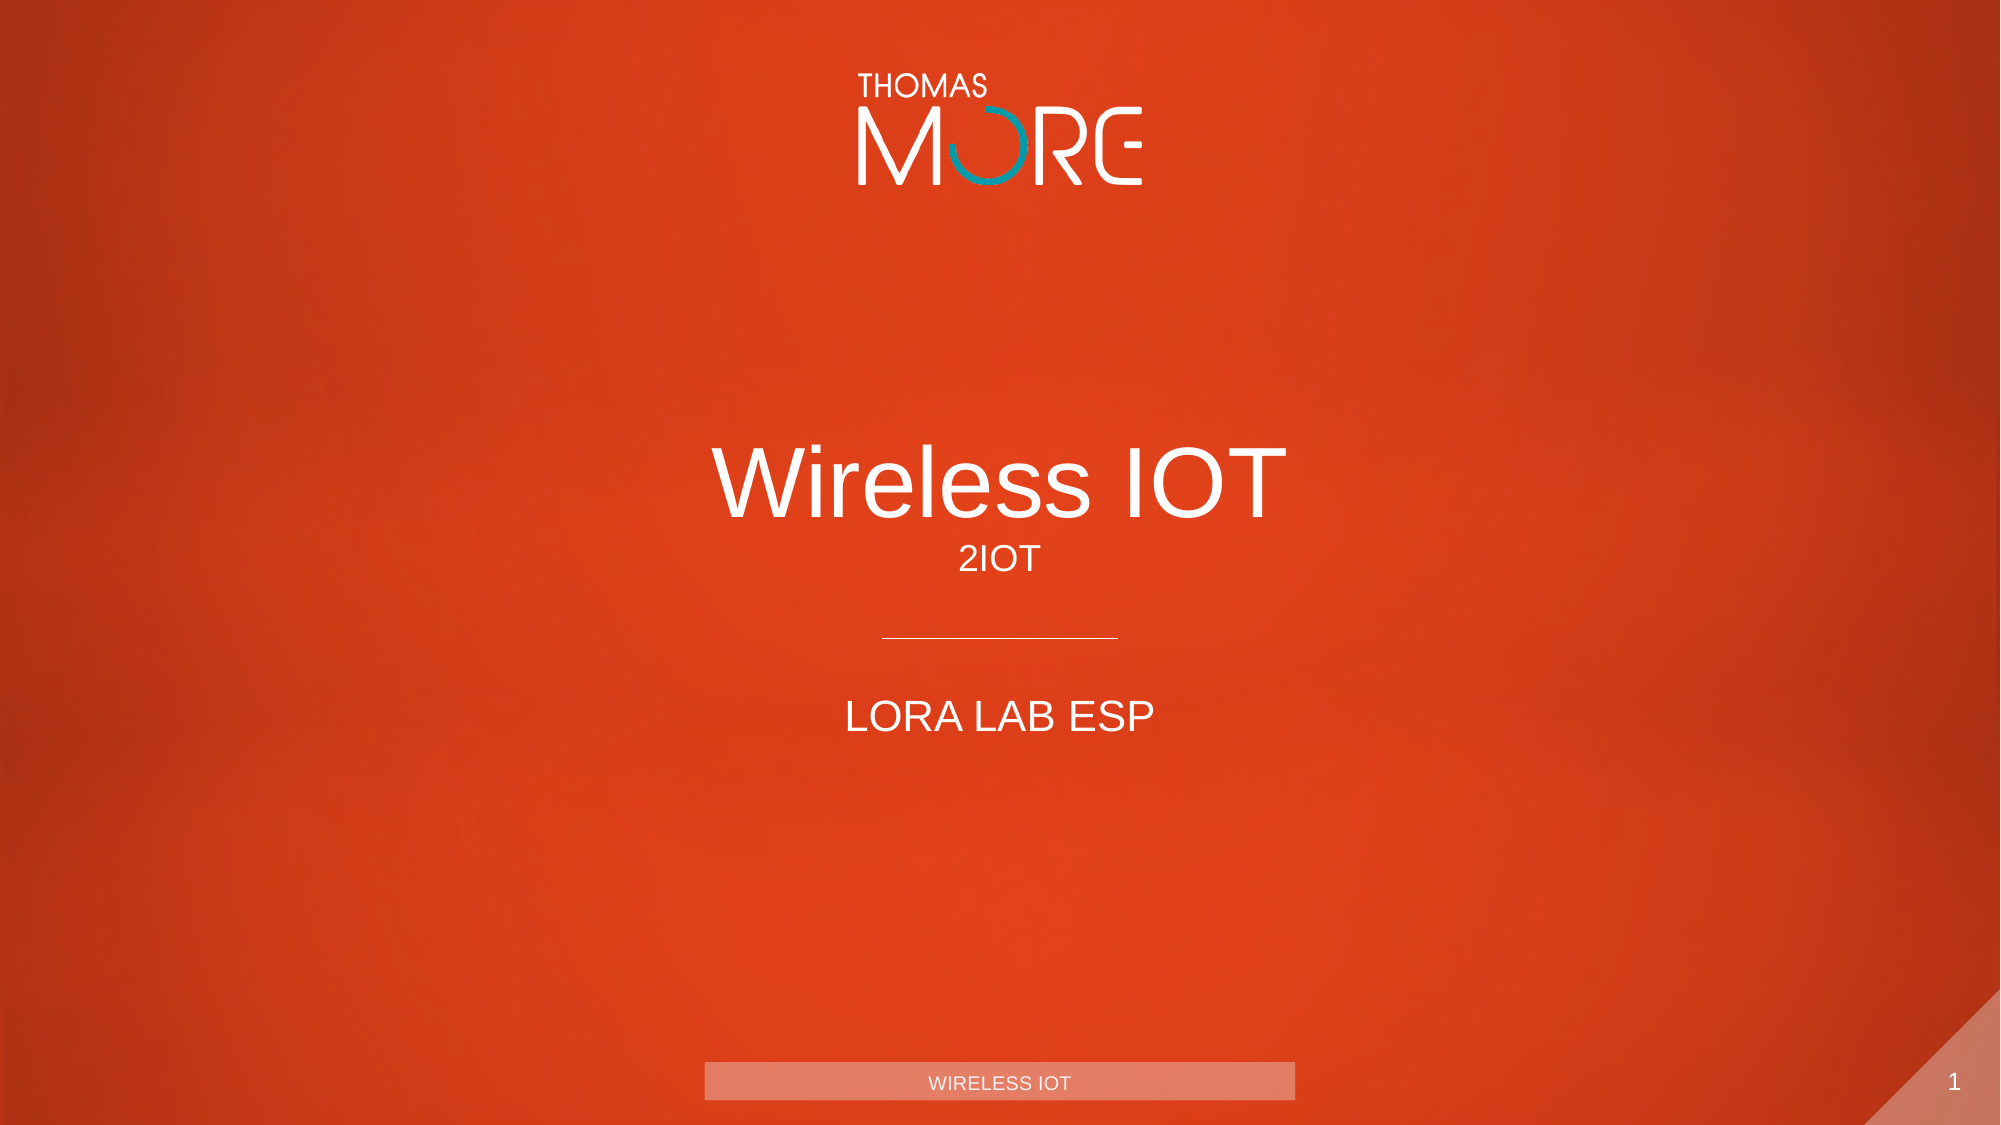

# Wireless IOT 2IOT
LoRa Lab ESP
1
Wireless IoT